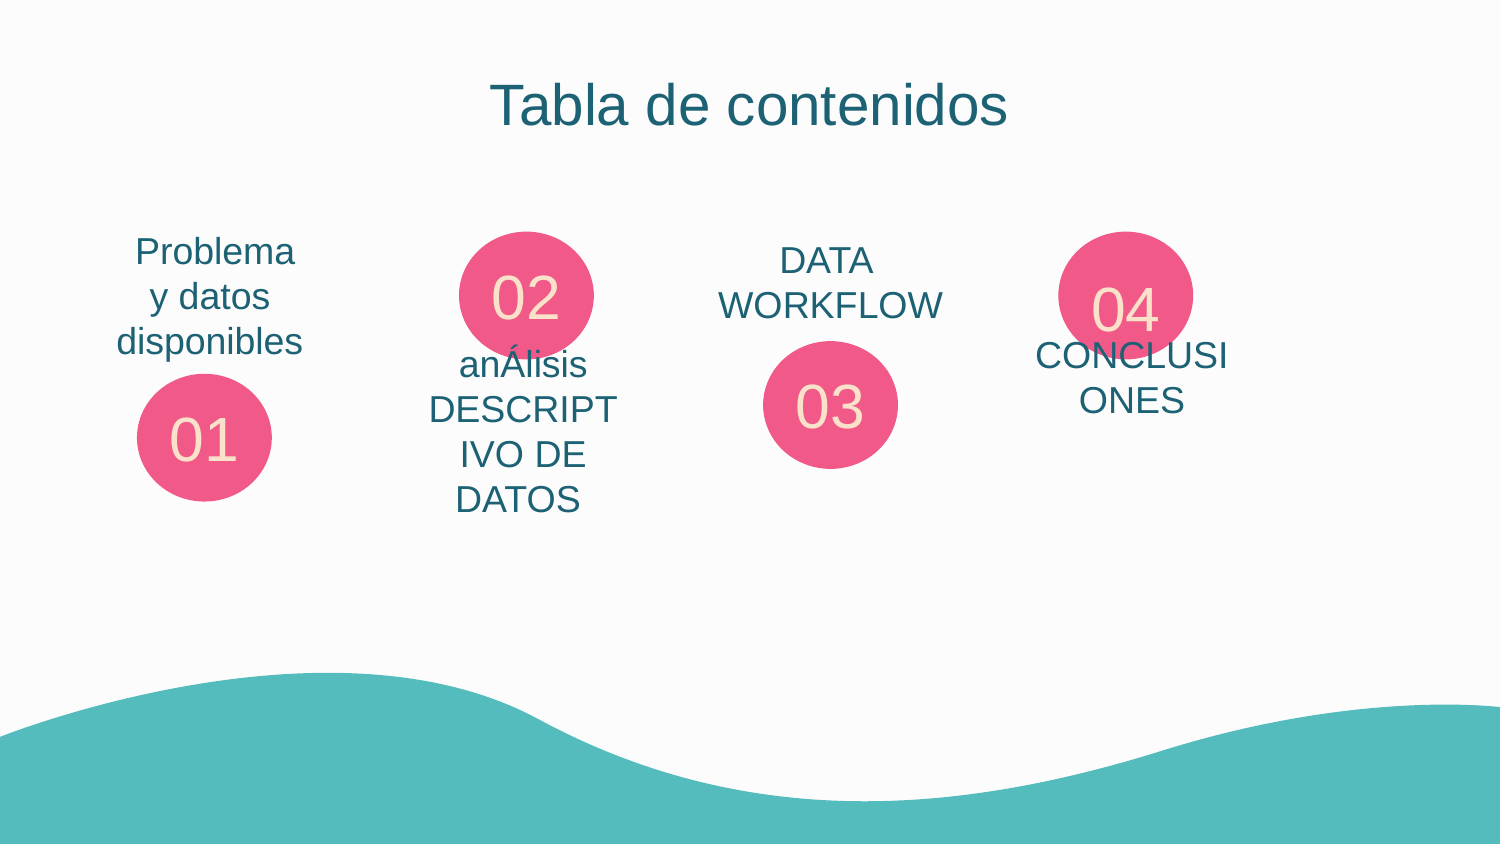

# Tabla de contenidos
 Problema y datos disponibles

02
04
DATA
WORKFLOW

03

anÁlisis DESCRIPTIVO DE DATOS
CONCLUSIONES
01